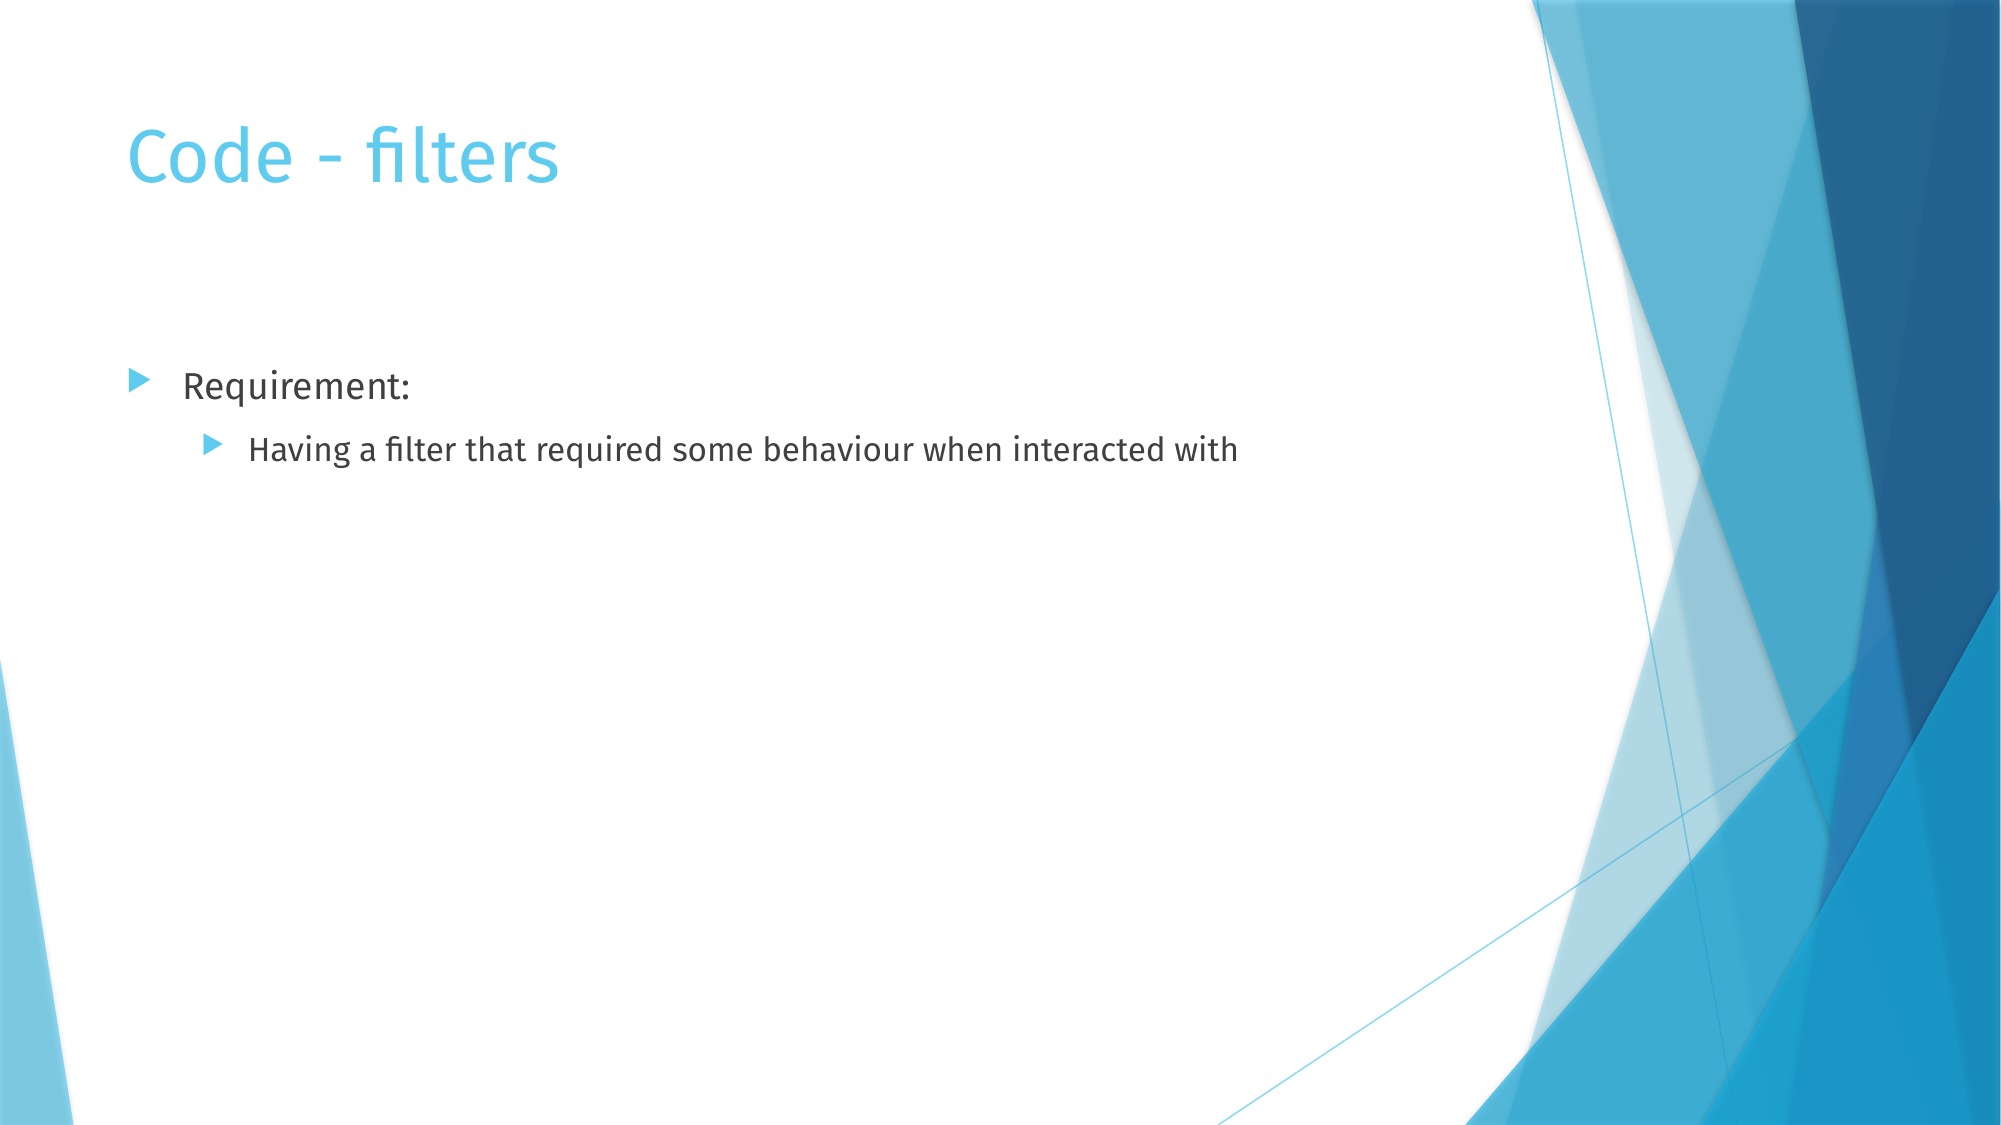

# Code - filters
Requirement:
Having a filter that required some behaviour when interacted with